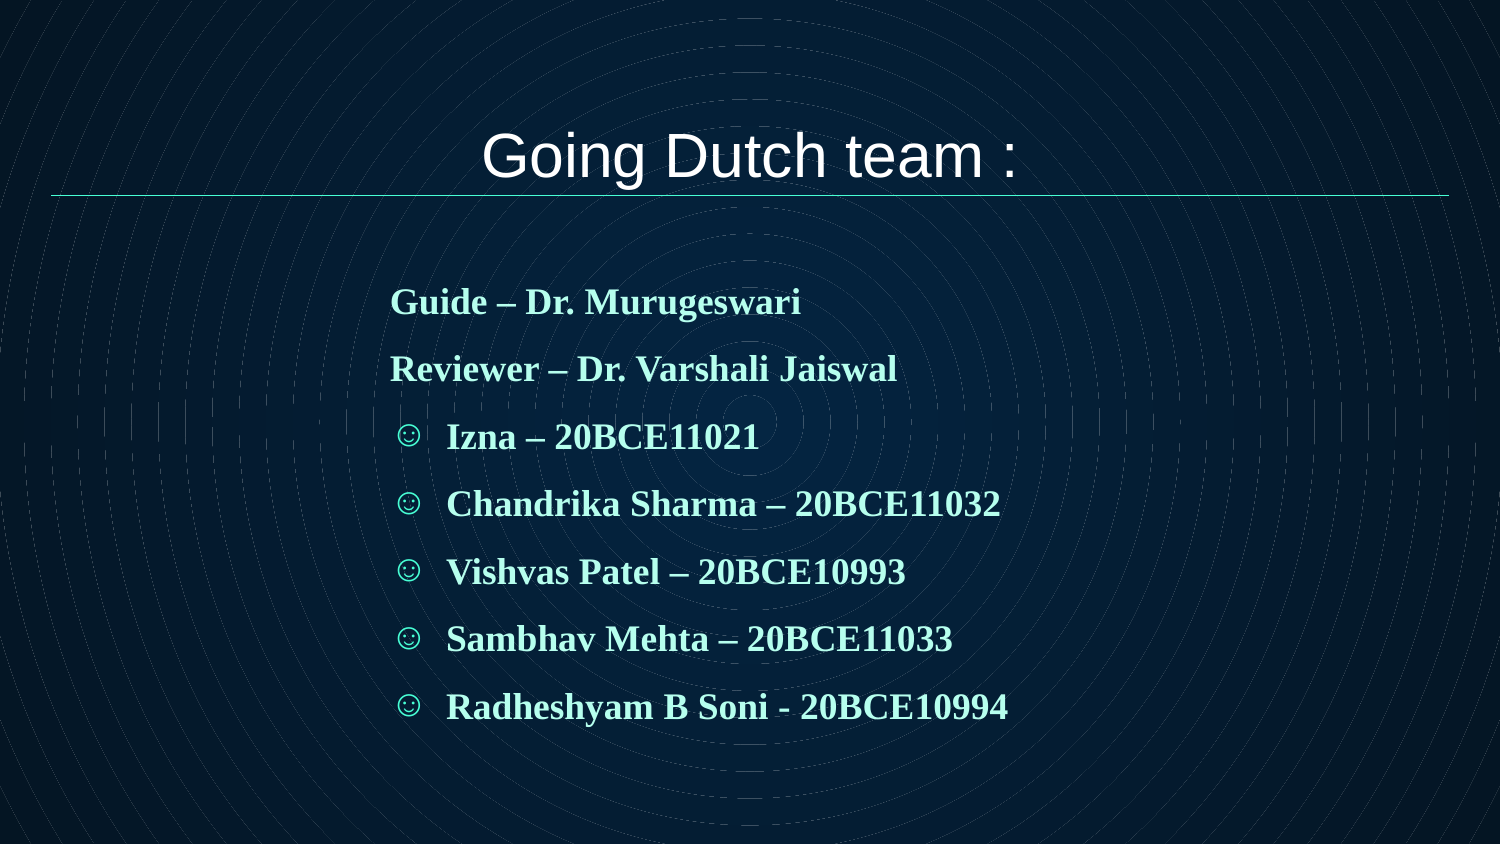

# Going Dutch team :
Guide – Dr. Murugeswari
Reviewer – Dr. Varshali Jaiswal
 Izna – 20BCE11021
 Chandrika Sharma – 20BCE11032
 Vishvas Patel – 20BCE10993
 Sambhav Mehta – 20BCE11033
 Radheshyam B Soni - 20BCE10994